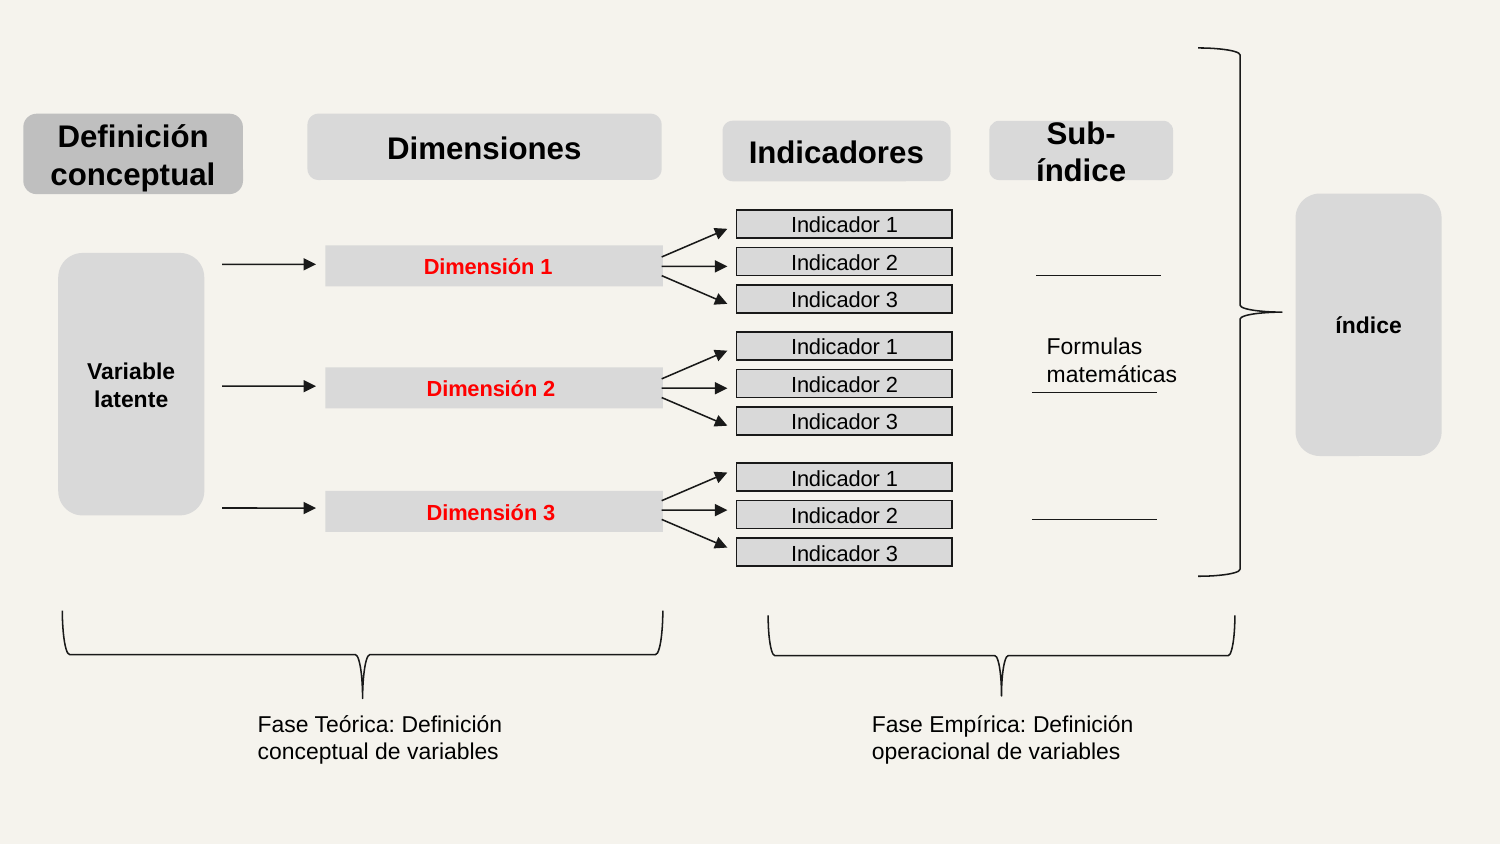

Definición conceptual
Dimensiones
Indicadores
Sub-índice
índice
Indicador 1

Indicador 2
Indicador 3
Indicador 1

Indicador 2
Indicador 3
Indicador 1

Indicador 2
Indicador 3
Dimensión 1

Dimensión 2

Dimensión 3

Variable latente
Formulas matemáticas

Fase Teórica: Definición conceptual de variables
Fase Empírica: Definición operacional de variables